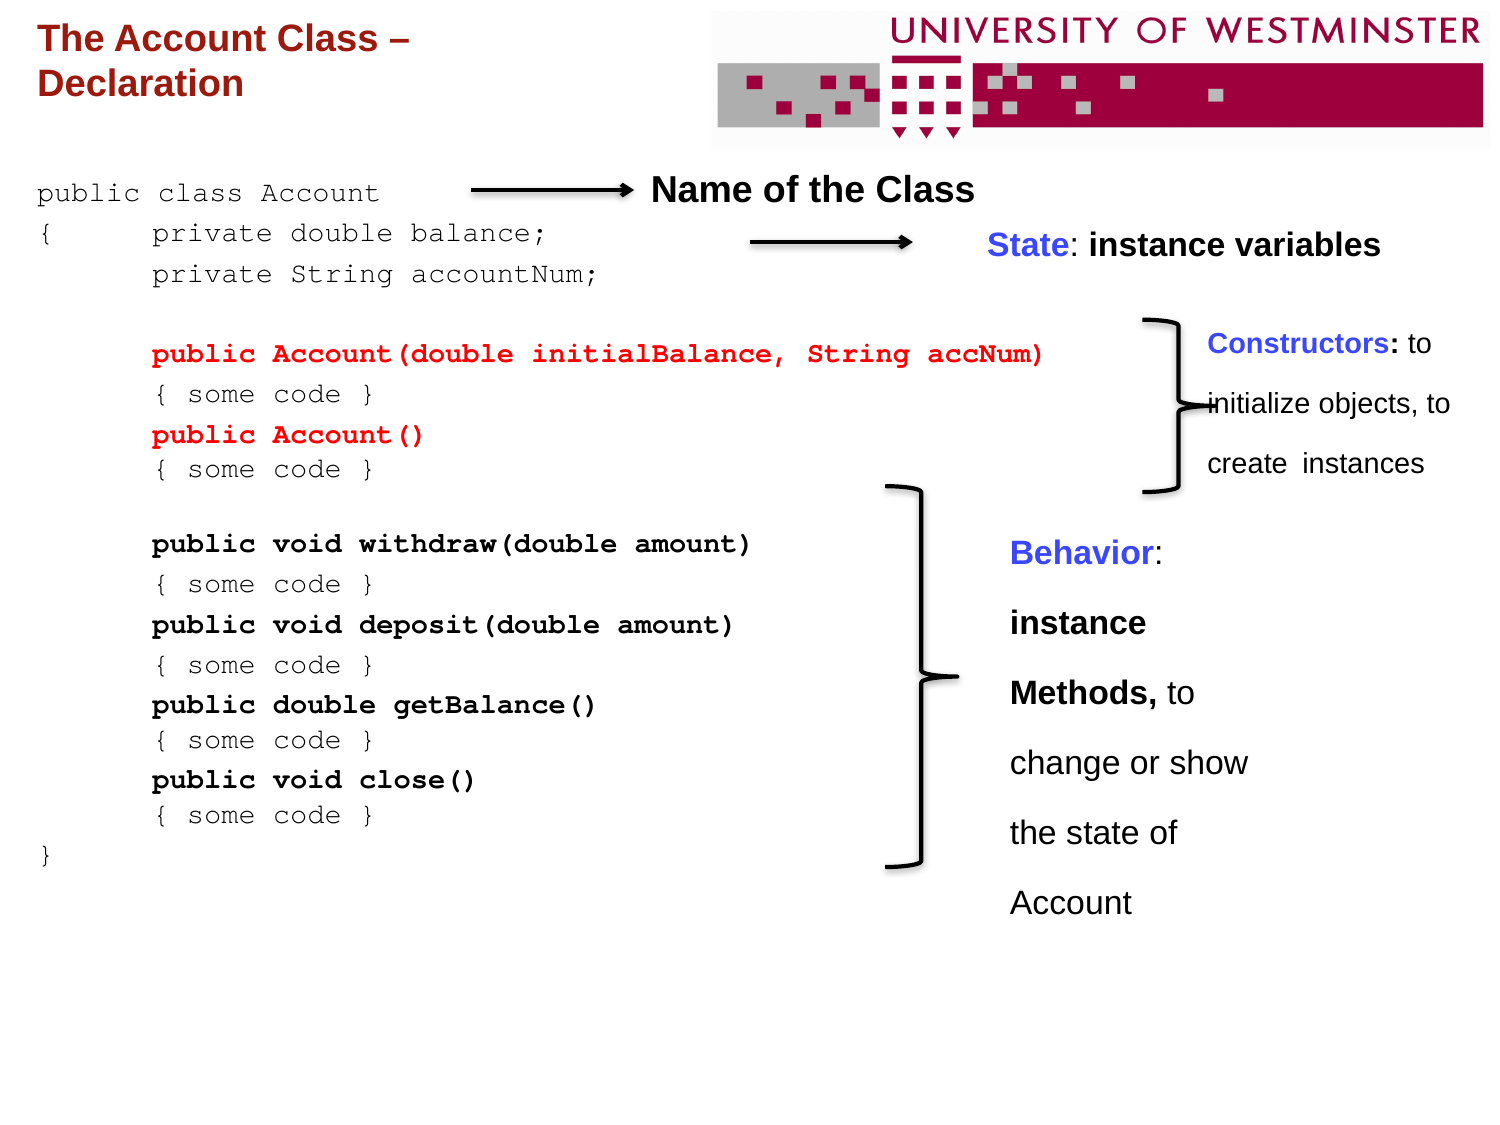

# The Account Class – Declaration
Name of the Class
public class Account
{ 	private double balance;
	private String accountNum;

	public Account(double initialBalance, String accNum)
	{ some code }
	public Account()
	{ some code }
	public void withdraw(double amount)
	{ some code }
	public void deposit(double amount)
	{ some code }
	public double getBalance()
	{ some code }
	public void close()
	{ some code }
}

State: instance variables
Constructors: to initialize objects, to create instances

Behavior: instance Methods, to change or show the state of Account